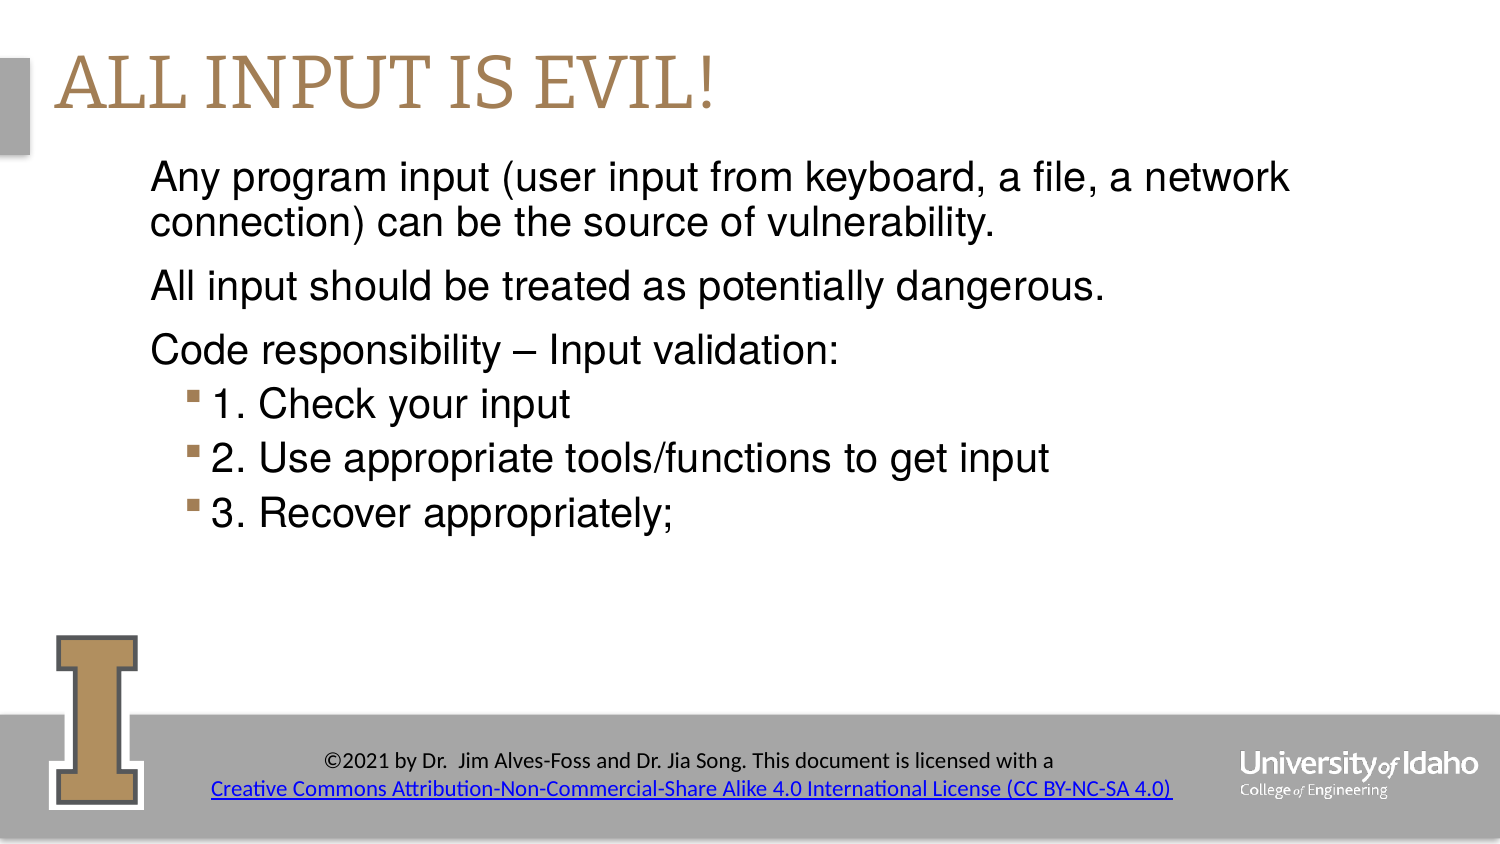

# all INPUT IS EVIL!
Any program input (user input from keyboard, a file, a network connection) can be the source of vulnerability.
All input should be treated as potentially dangerous.
Code responsibility – Input validation:
1. Check your input
2. Use appropriate tools/functions to get input
3. Recover appropriately;